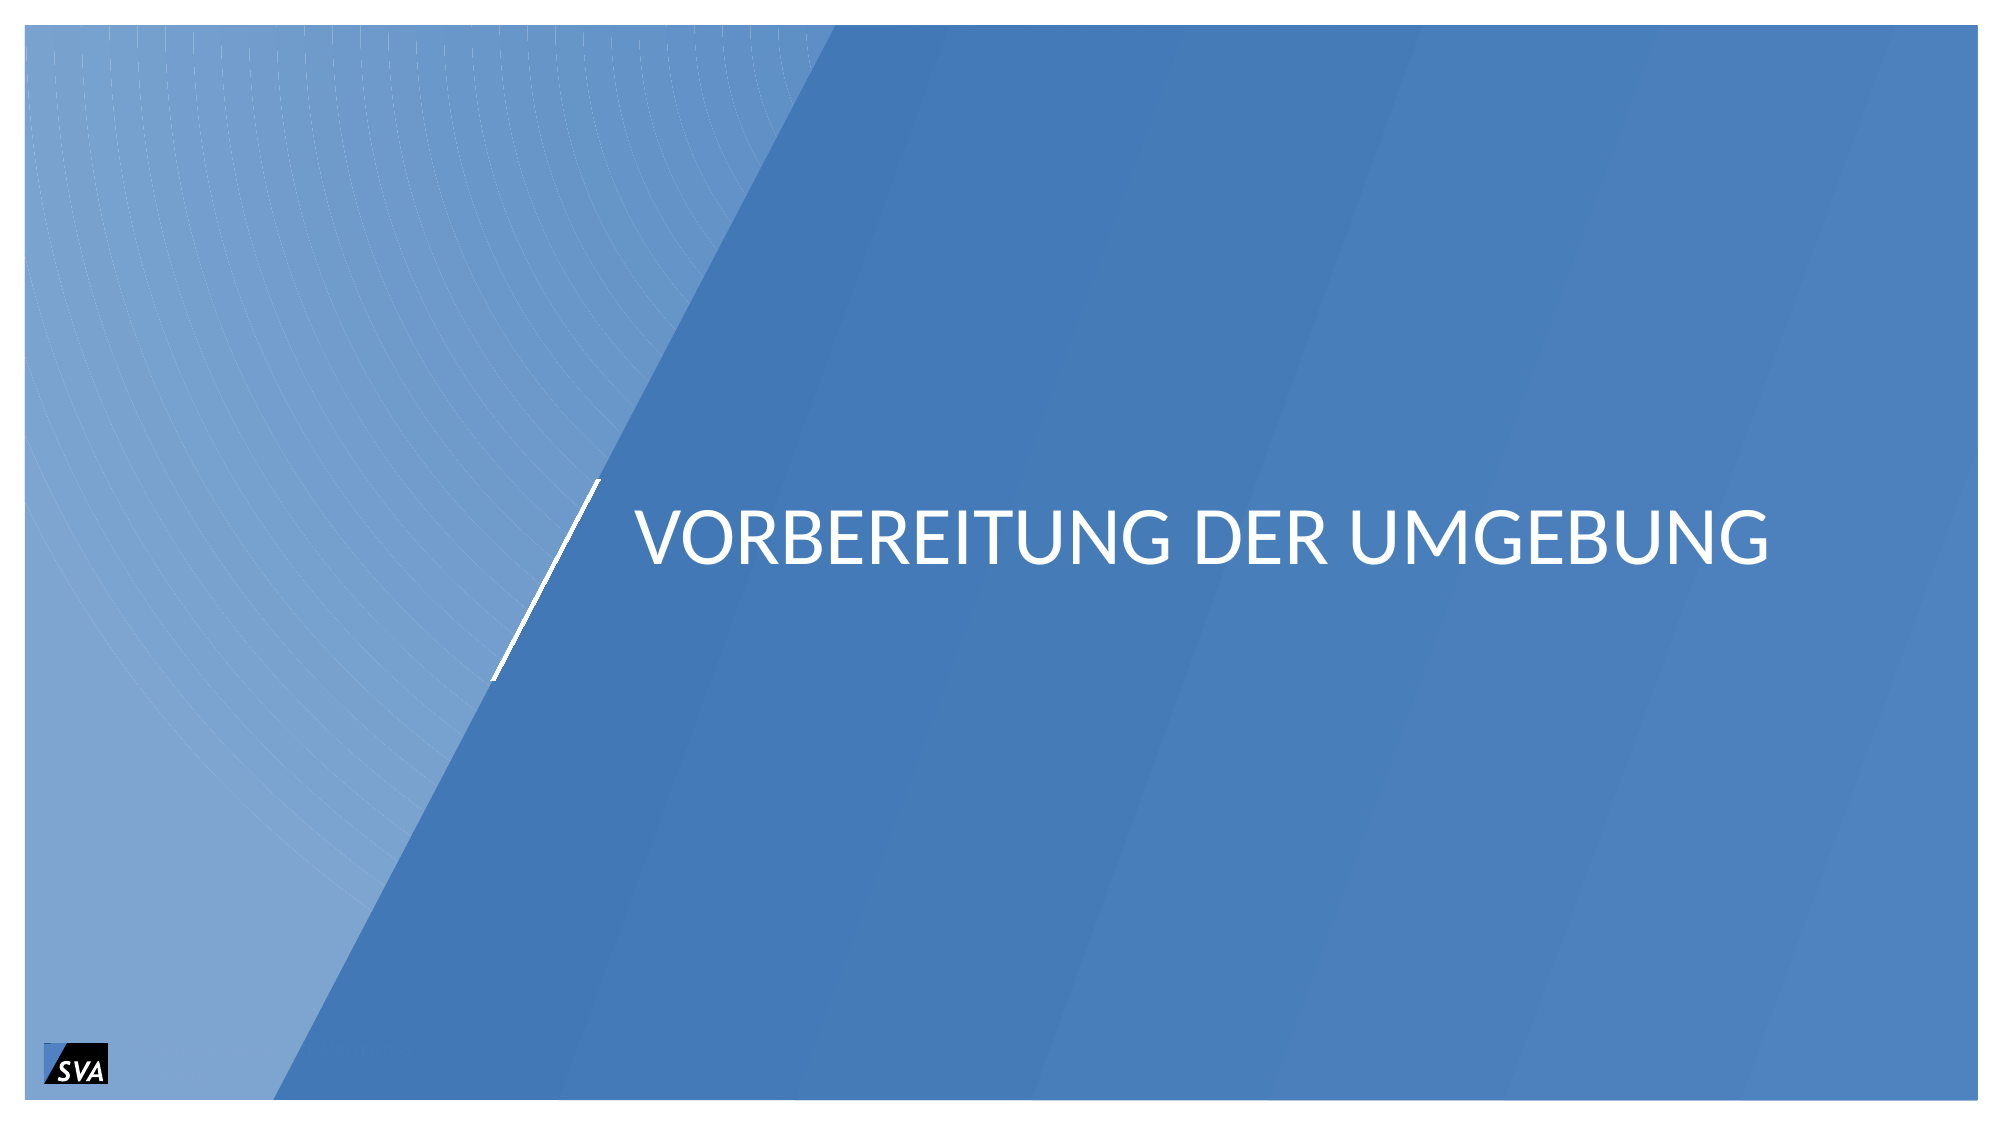

# Vorbereitung der Umgebung
Python für Data Science and Friends
17.09.2018
15